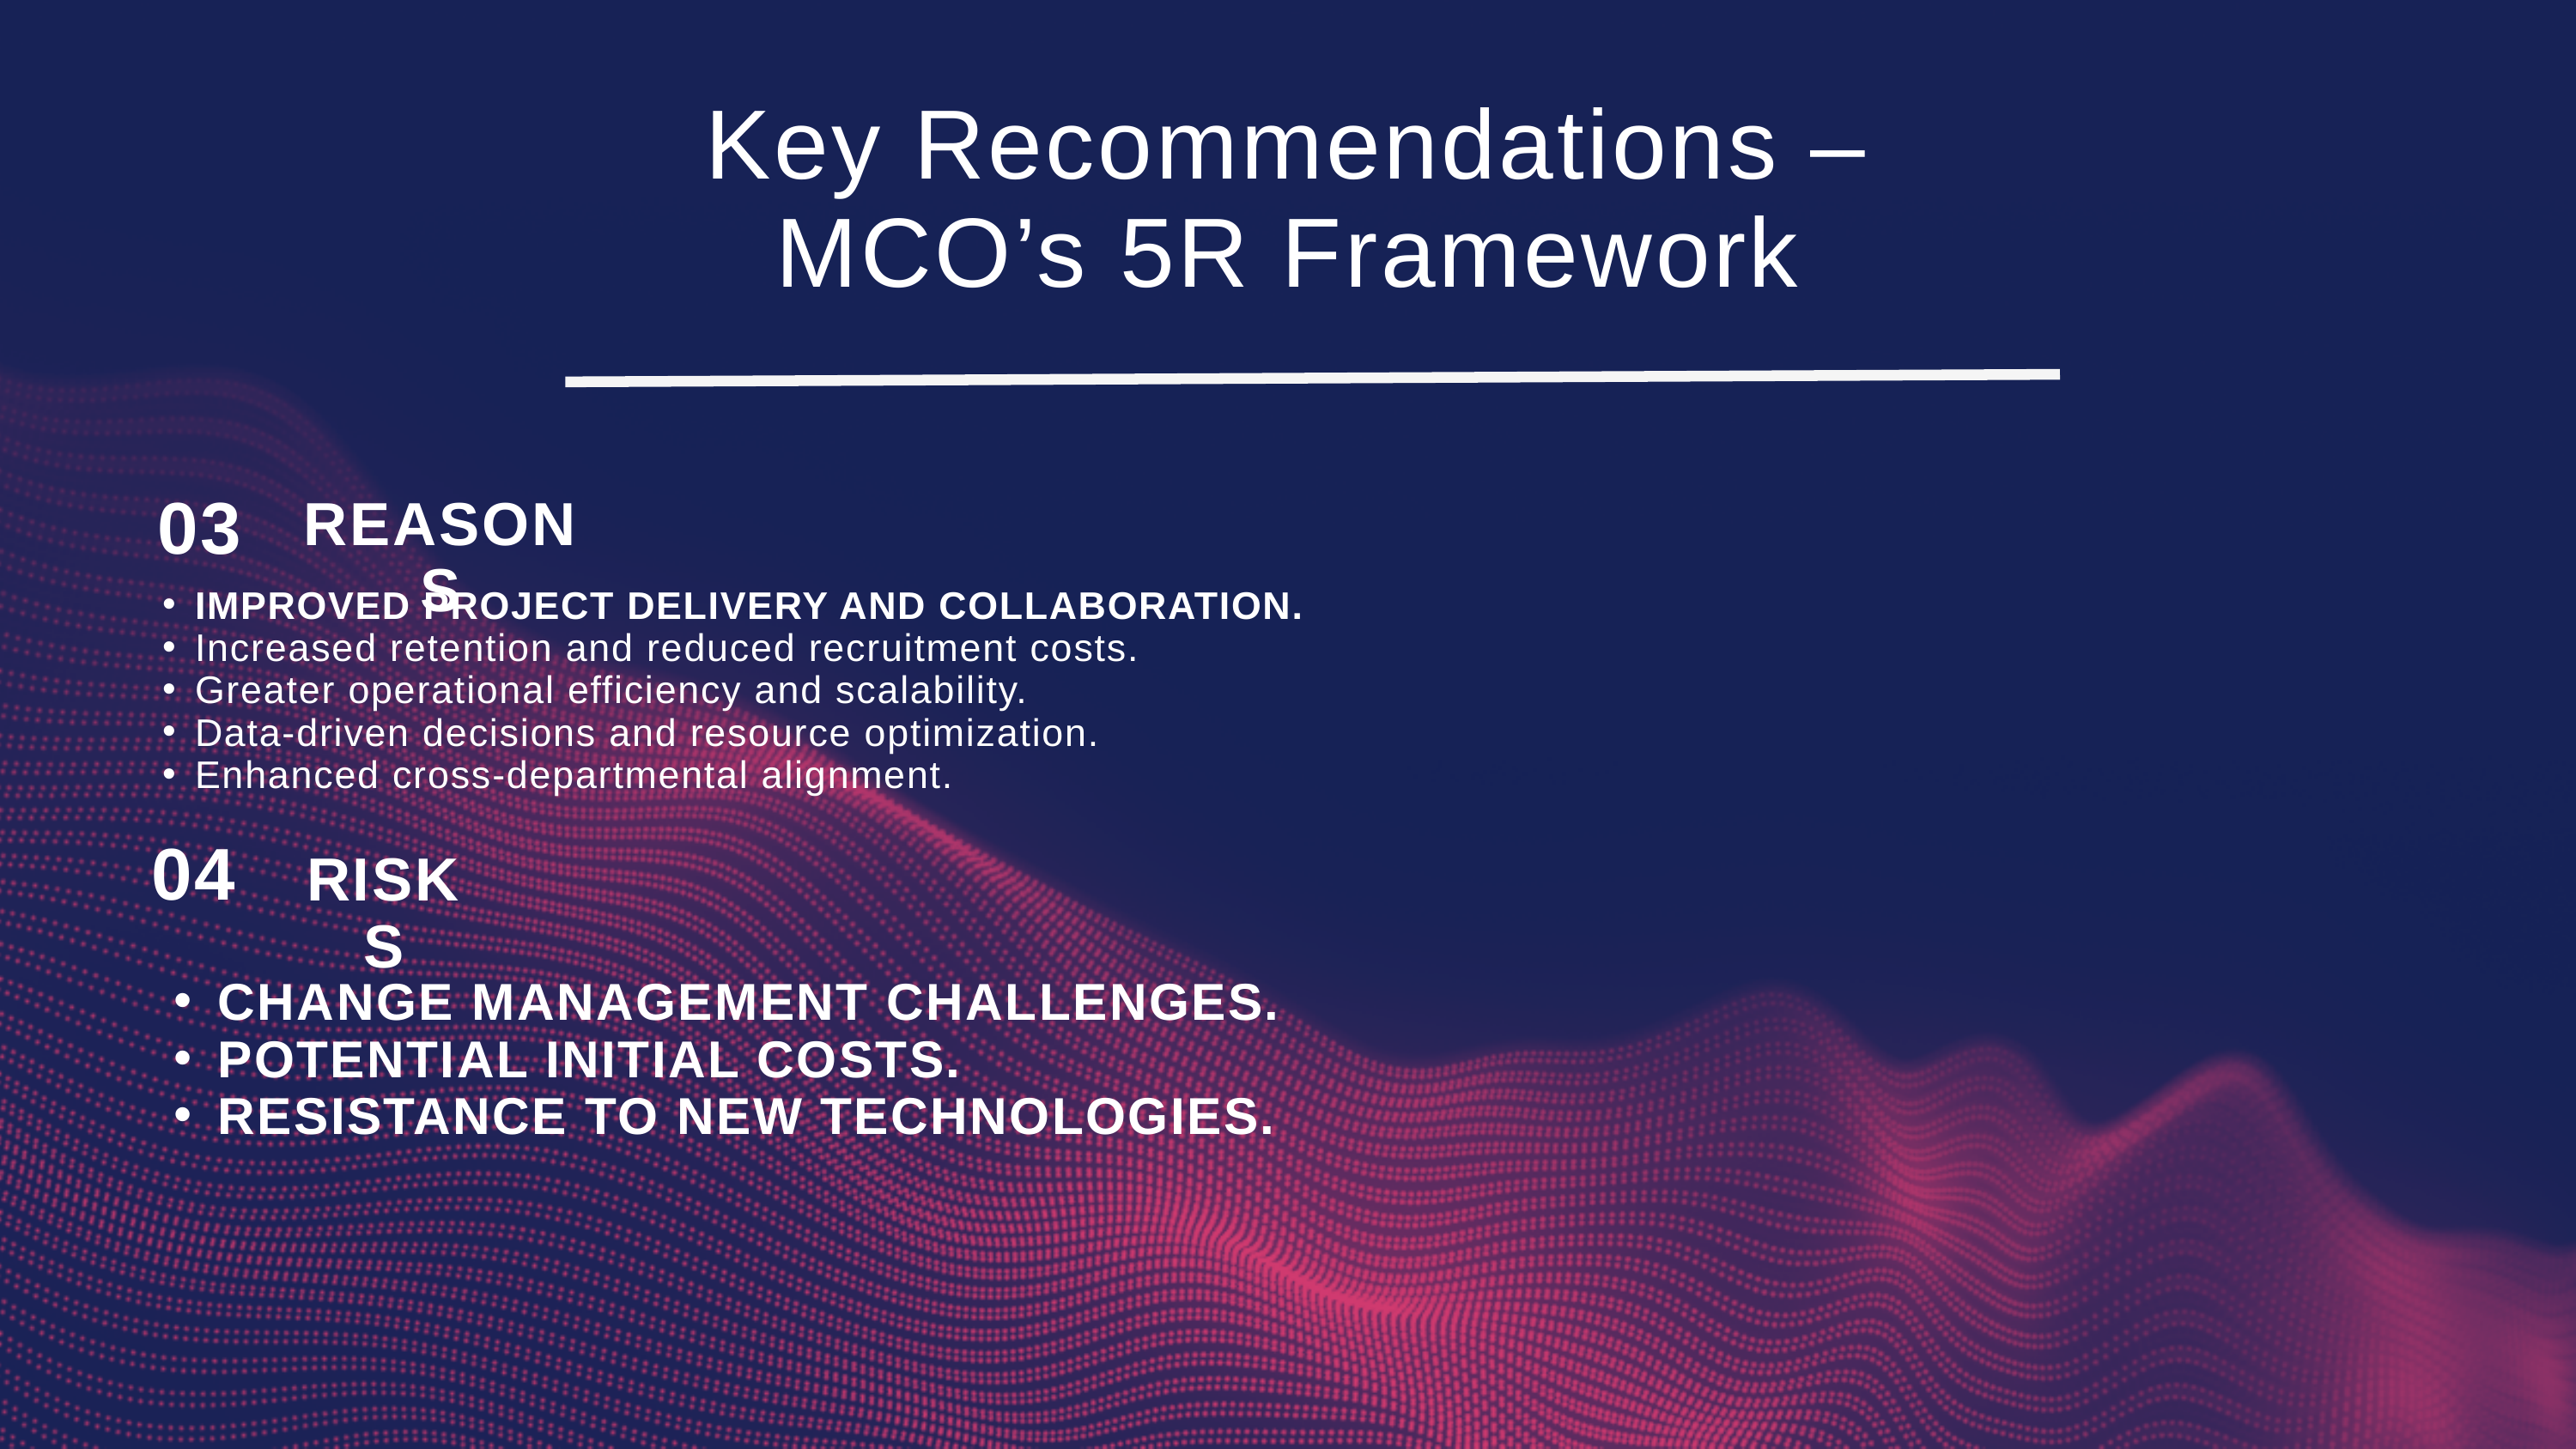

Key Recommendations – MCO’s 5R Framework

03
REASONS
IMPROVED PROJECT DELIVERY AND COLLABORATION.
Increased retention and reduced recruitment costs.
Greater operational efficiency and scalability.
Data-driven decisions and resource optimization.
Enhanced cross-departmental alignment.

04
RISKS
CHANGE MANAGEMENT CHALLENGES.
POTENTIAL INITIAL COSTS.
RESISTANCE TO NEW TECHNOLOGIES.